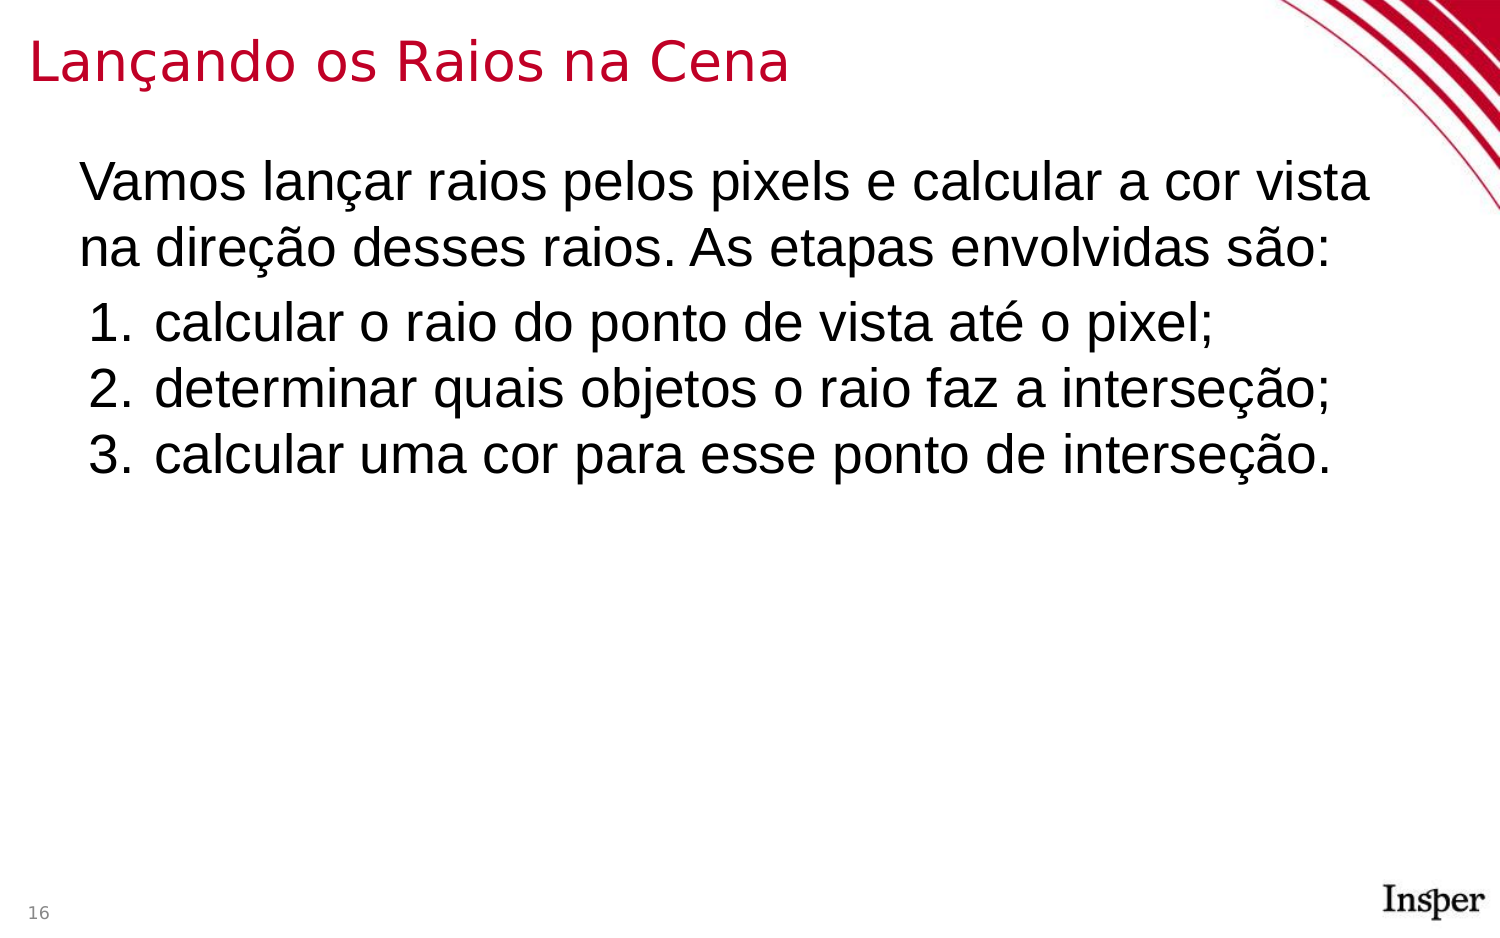

# Lançando os Raios na Cena
Vamos lançar raios pelos pixels e calcular a cor vista na direção desses raios. As etapas envolvidas são:
calcular o raio do ponto de vista até o pixel;
determinar quais objetos o raio faz a interseção;
calcular uma cor para esse ponto de interseção.
16